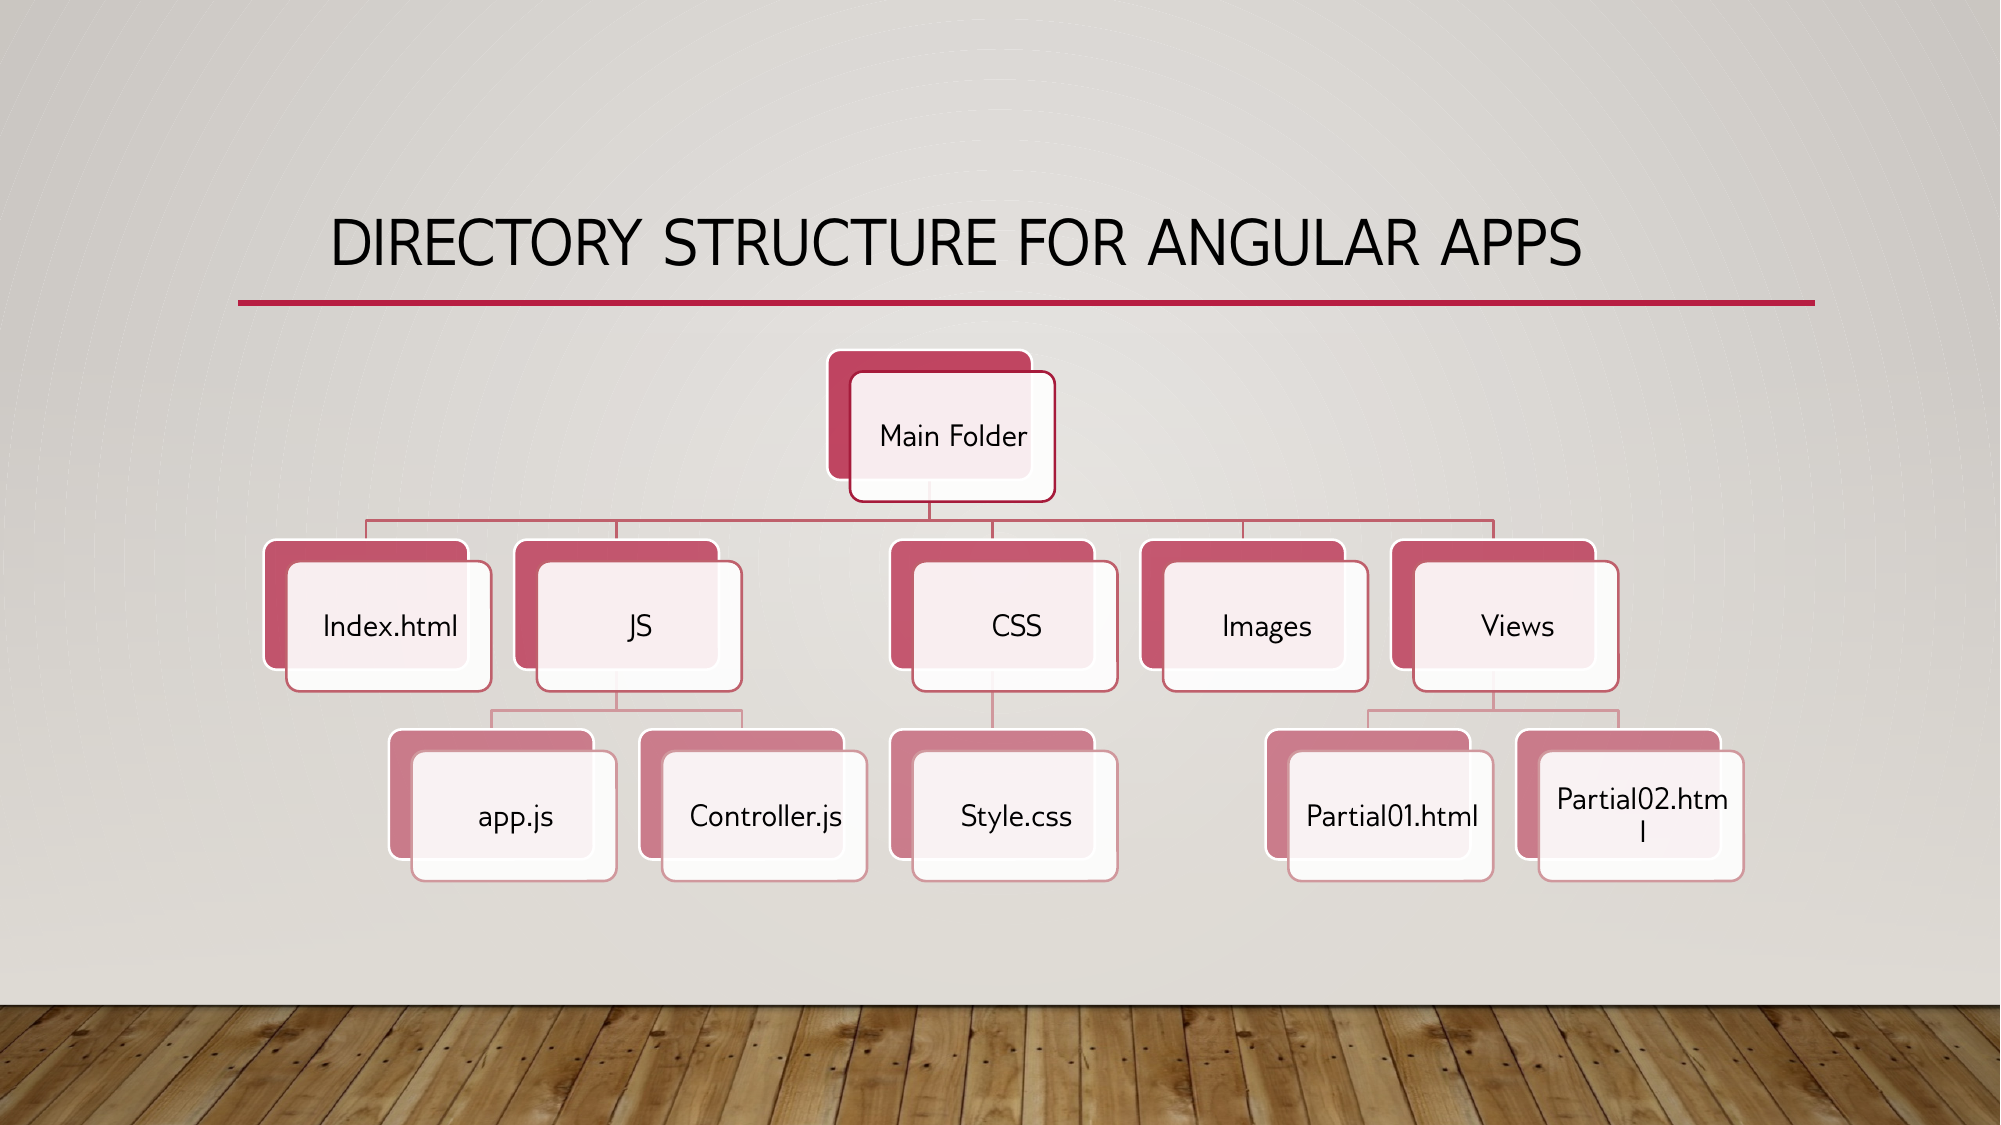

Main Folder
Index.html
JS
app.js
Controller.js
CSS
Style.css
Images
Views
Partial01.html
Partial02.html
# Directory Structure for Angular Apps